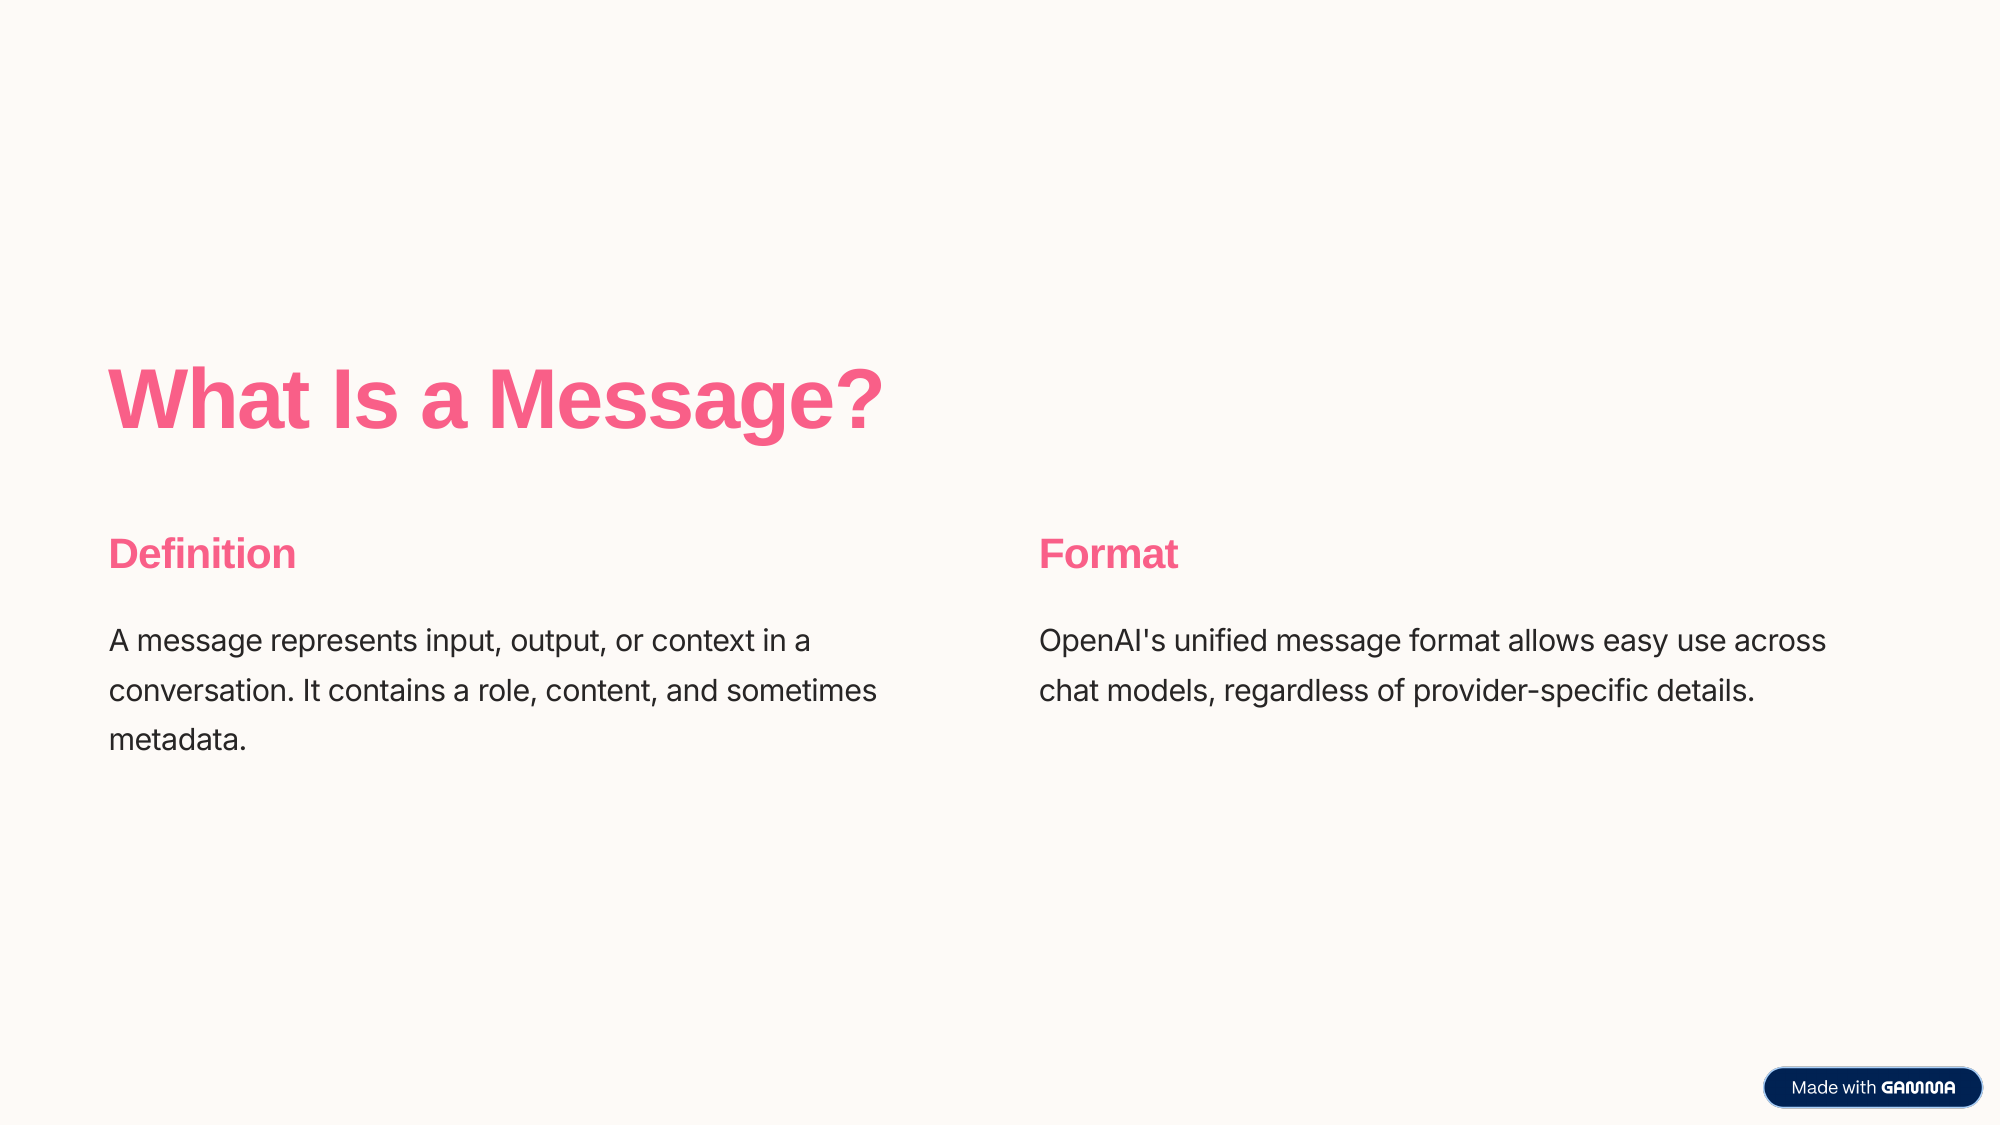

What Is a Message?
Definition
Format
A message represents input, output, or context in a conversation. It contains a role, content, and sometimes metadata.
OpenAI's unified message format allows easy use across chat models, regardless of provider-specific details.